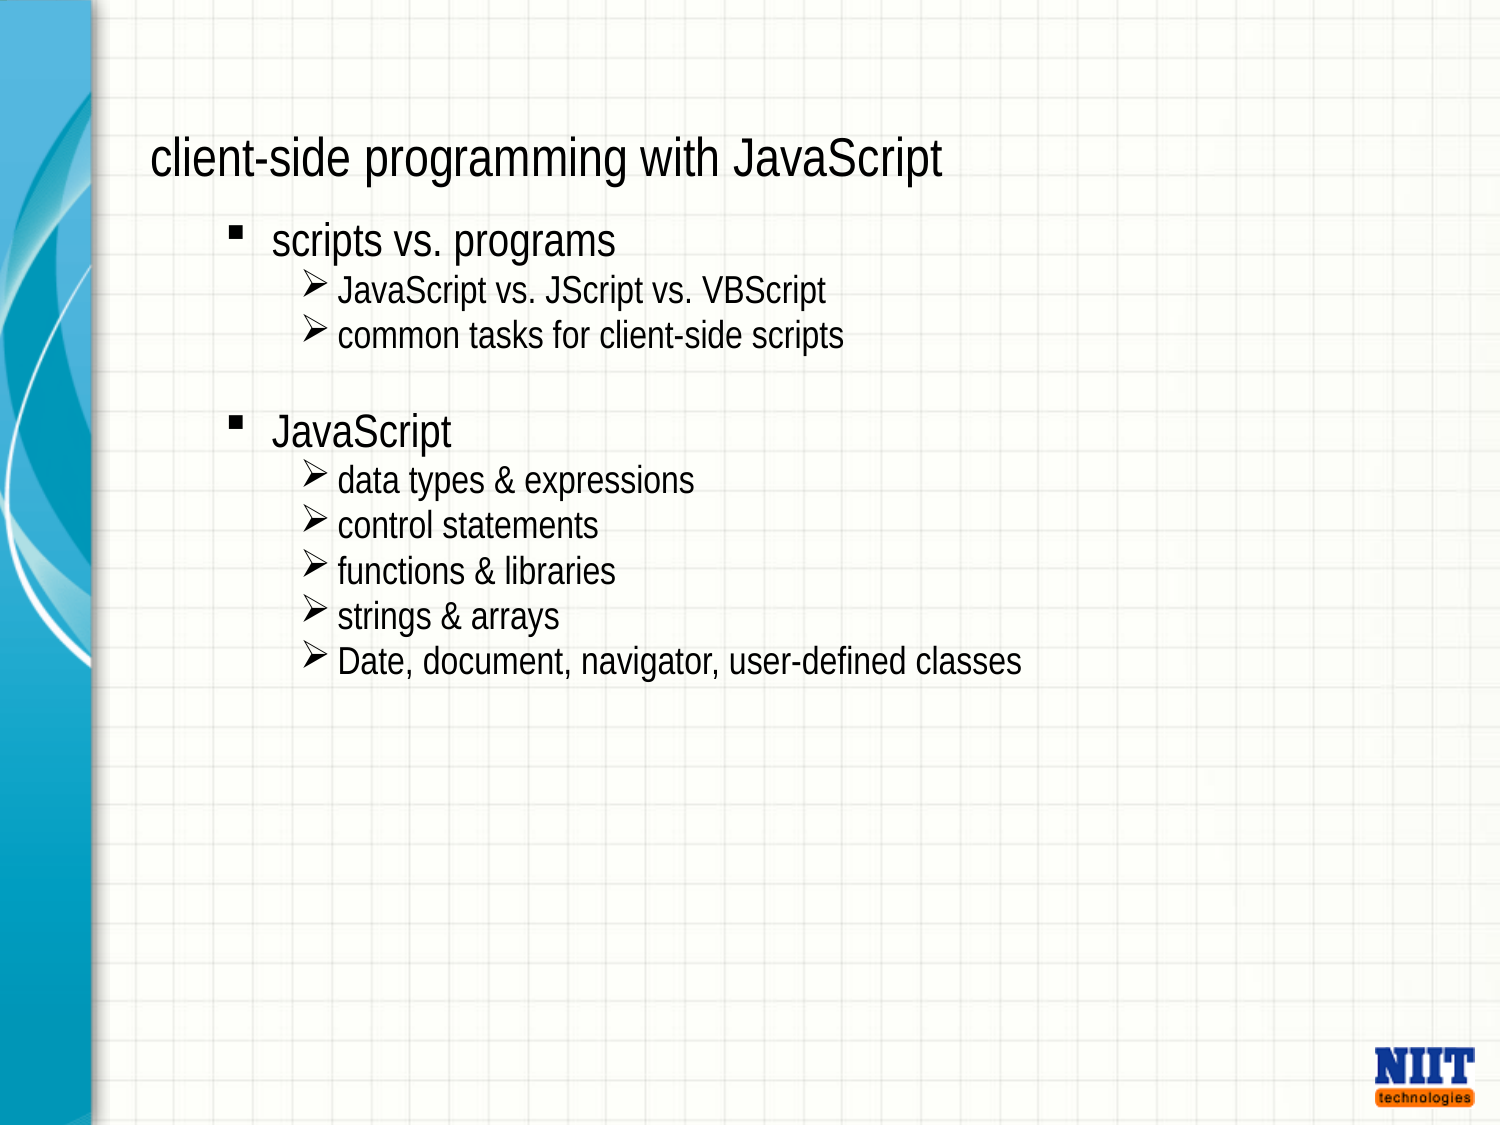

client-side programming with JavaScript

scripts vs. programs
JavaScript vs. JScript vs. VBScript
common tasks for client-side scripts

JavaScript
data types & expressions
control statements
functions & libraries
strings & arrays
Date, document, navigator, user-defined classes